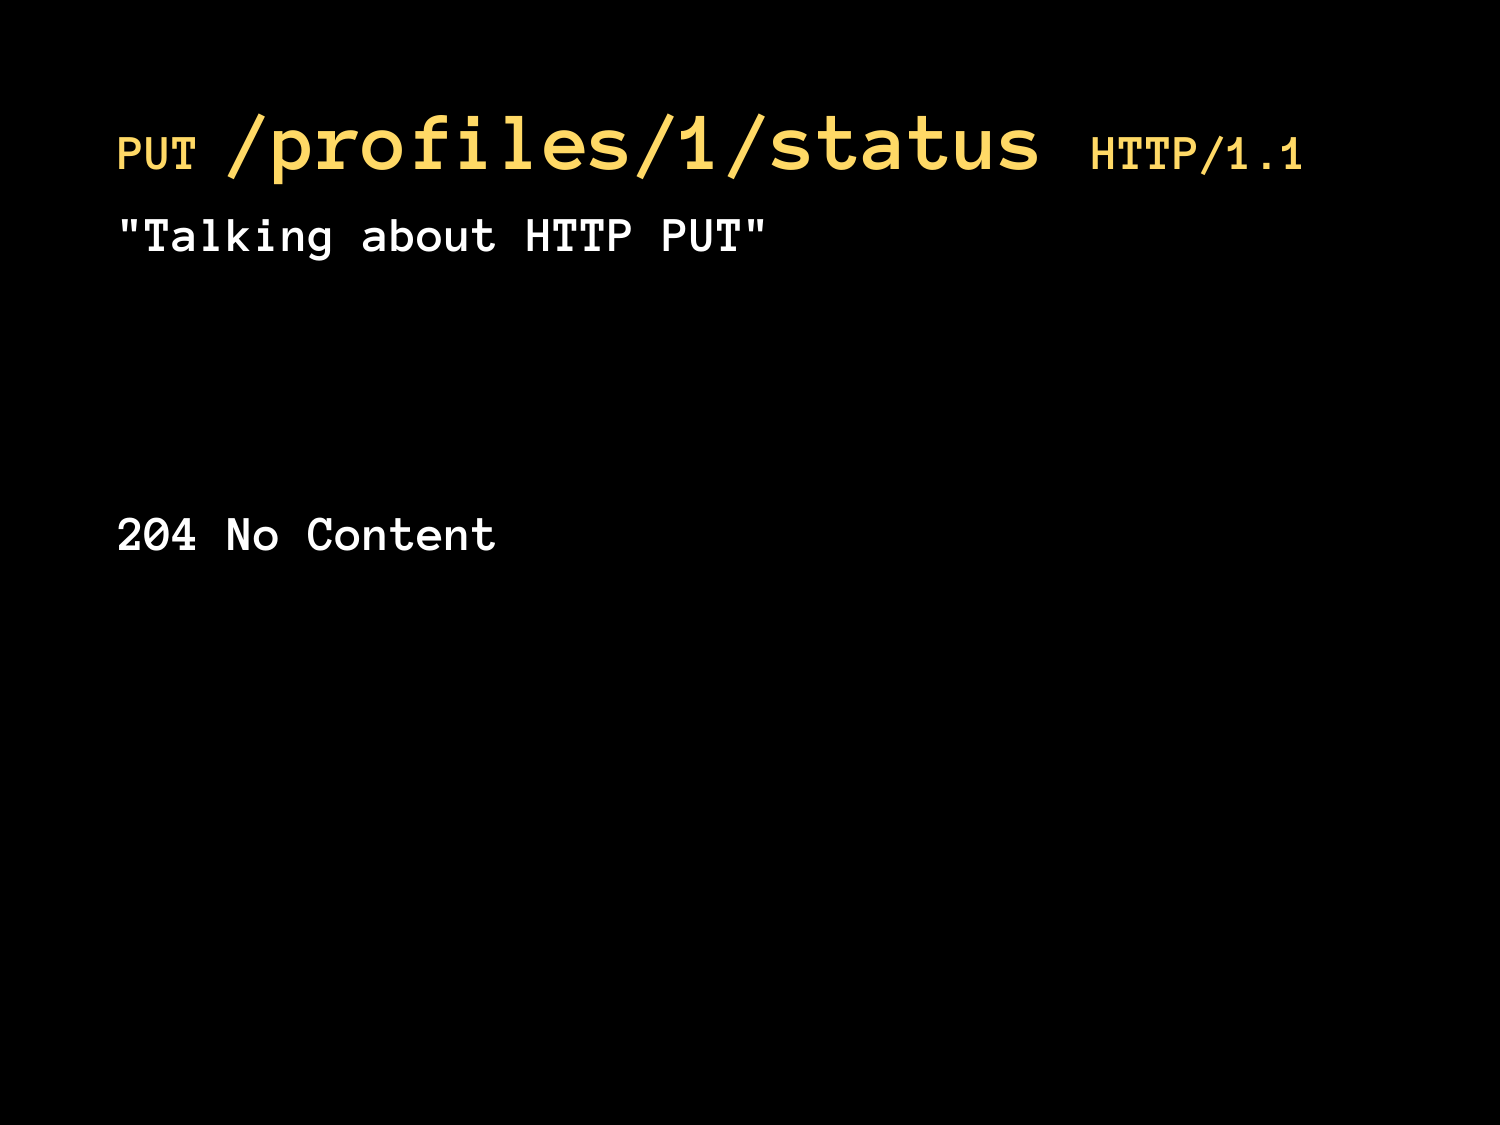

PUT /profiles/1/status HTTP/1.1
"Talking about HTTP PUT"

204 No Content